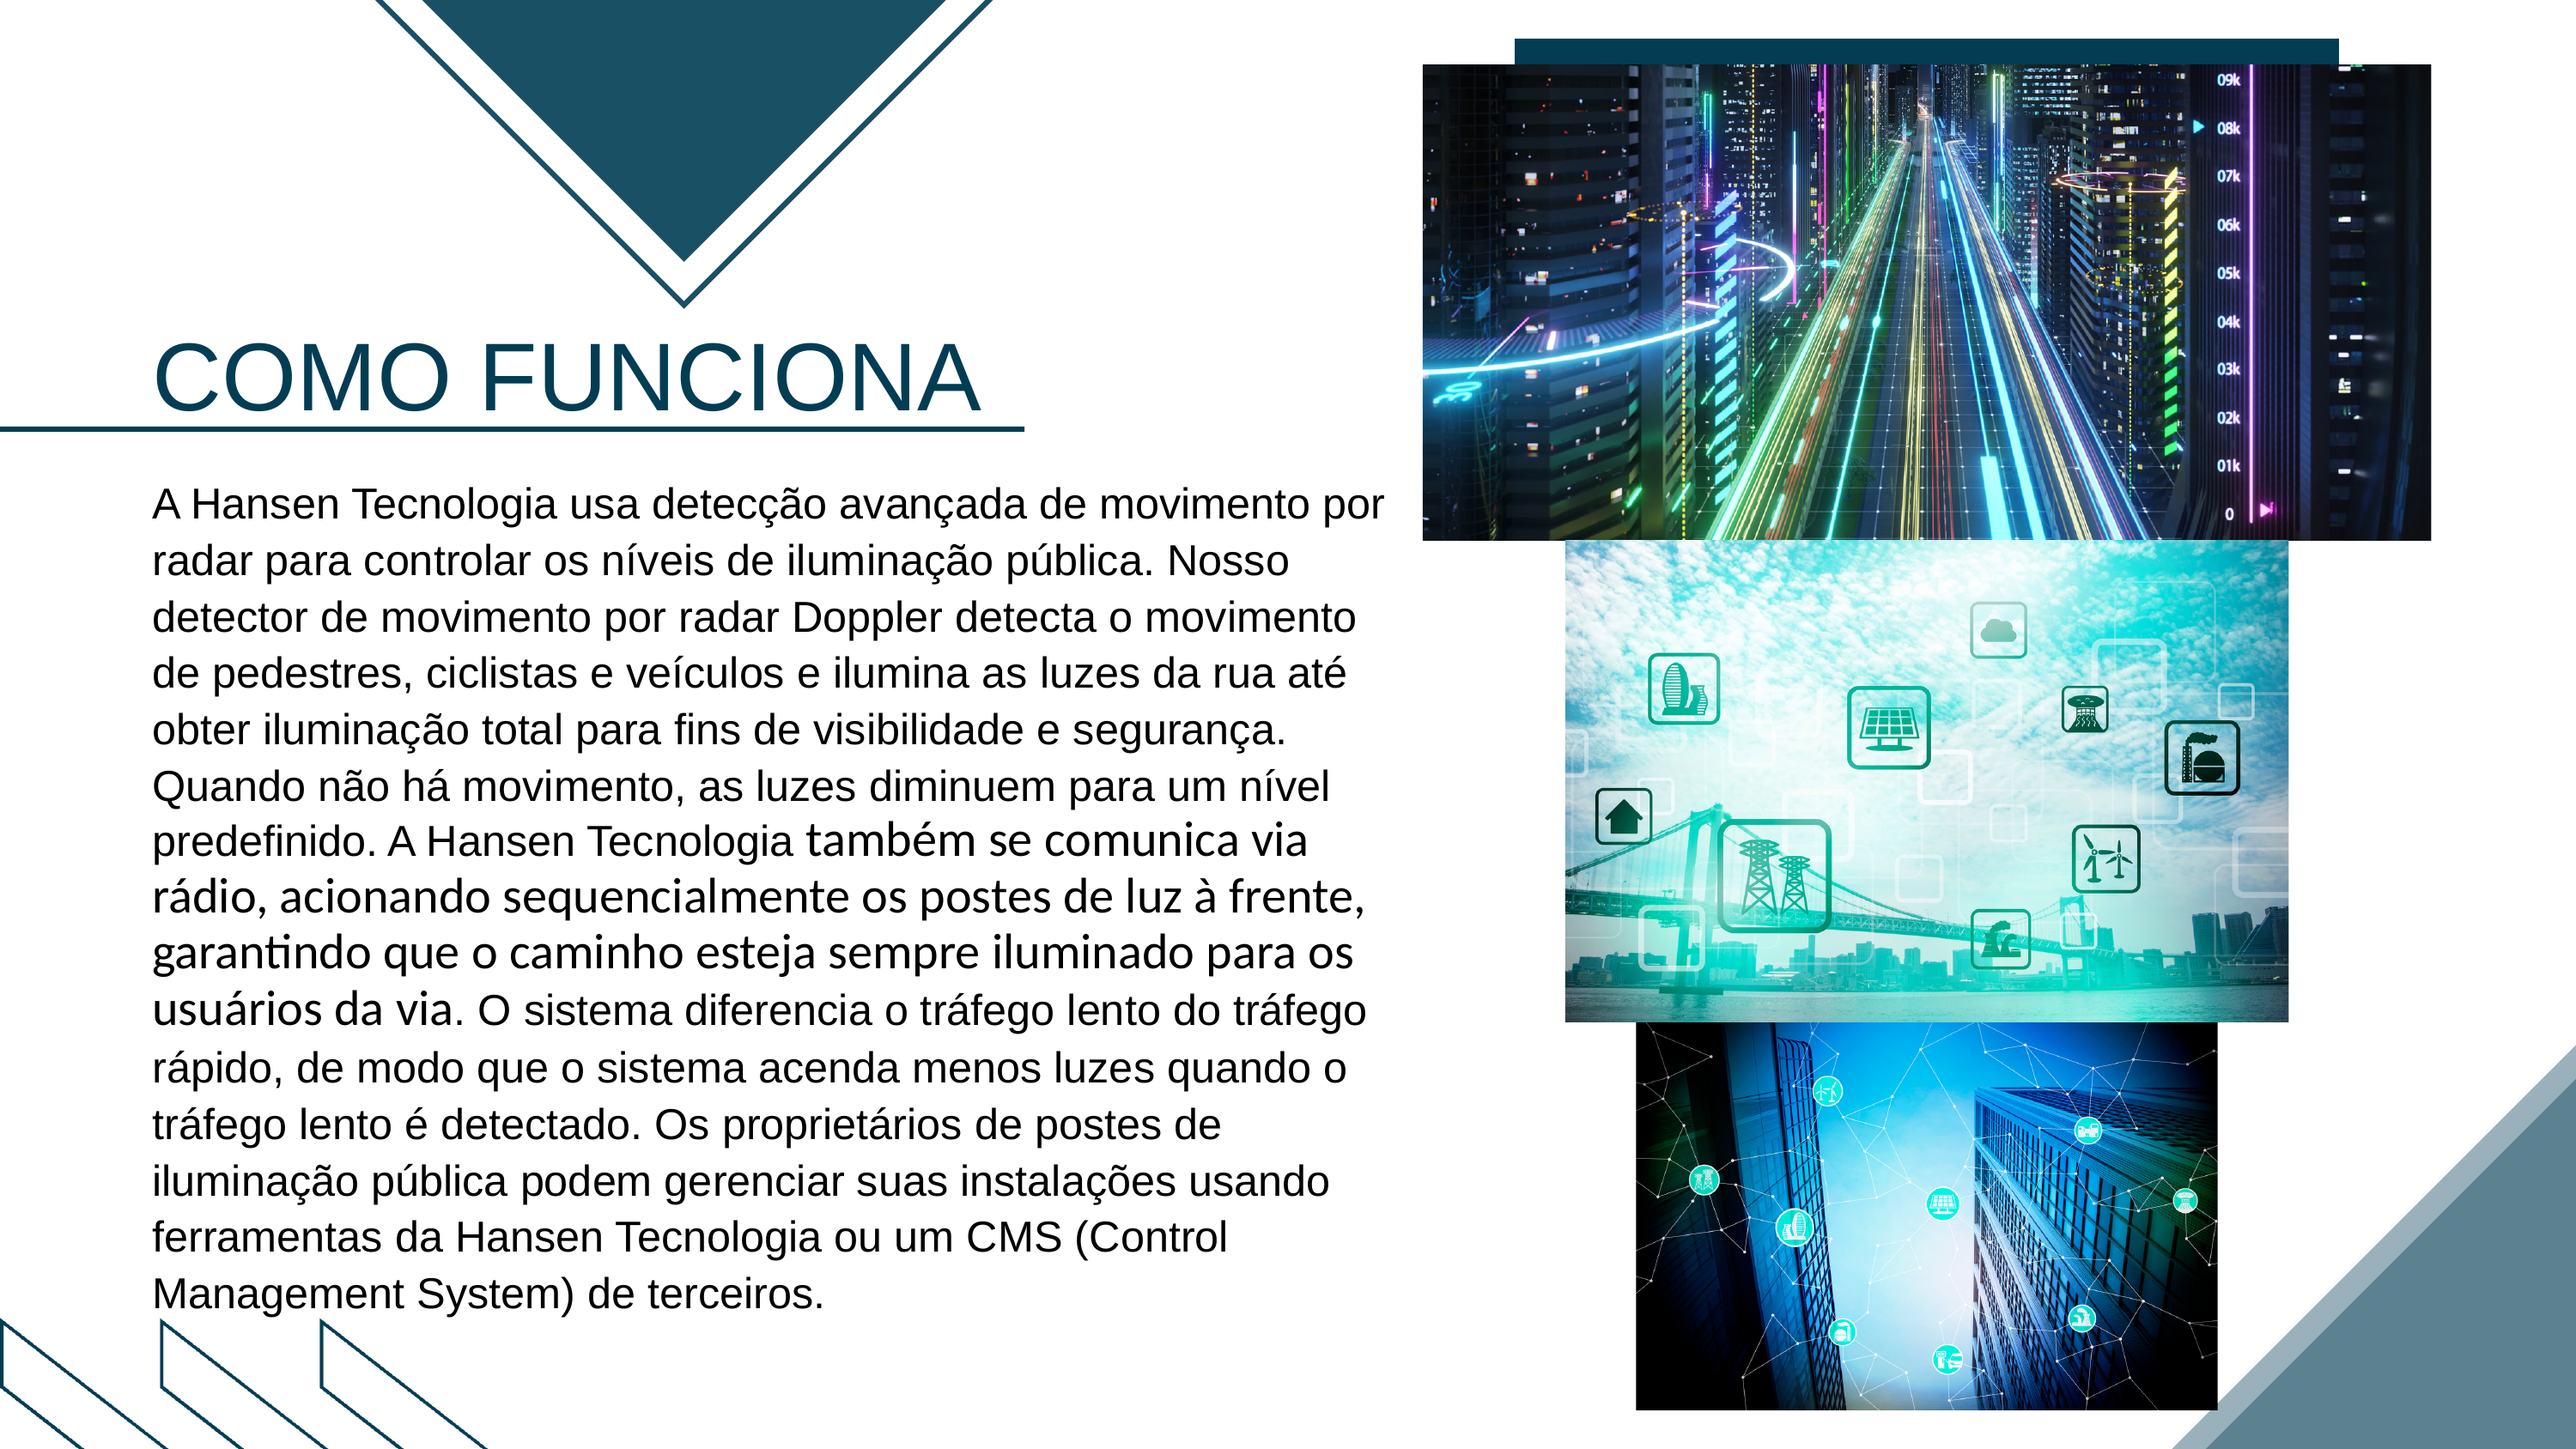

COMO FUNCIONA

A Hansen Tecnologia usa detecção avançada de movimento por radar para controlar os níveis de iluminação pública. Nosso detector de movimento por radar Doppler detecta o movimento de pedestres, ciclistas e veículos e ilumina as luzes da rua até obter iluminação total para fins de visibilidade e segurança. Quando não há movimento, as luzes diminuem para um nível predefinido. A Hansen Tecnologia também se comunica via rádio, acionando sequencialmente os postes de luz à frente, garantindo que o caminho esteja sempre iluminado para os usuários da via. O sistema diferencia o tráfego lento do tráfego rápido, de modo que o sistema acenda menos luzes quando o tráfego lento é detectado. Os proprietários de postes de iluminação pública podem gerenciar suas instalações usando ferramentas da Hansen Tecnologia ou um CMS (Control Management System) de terceiros.